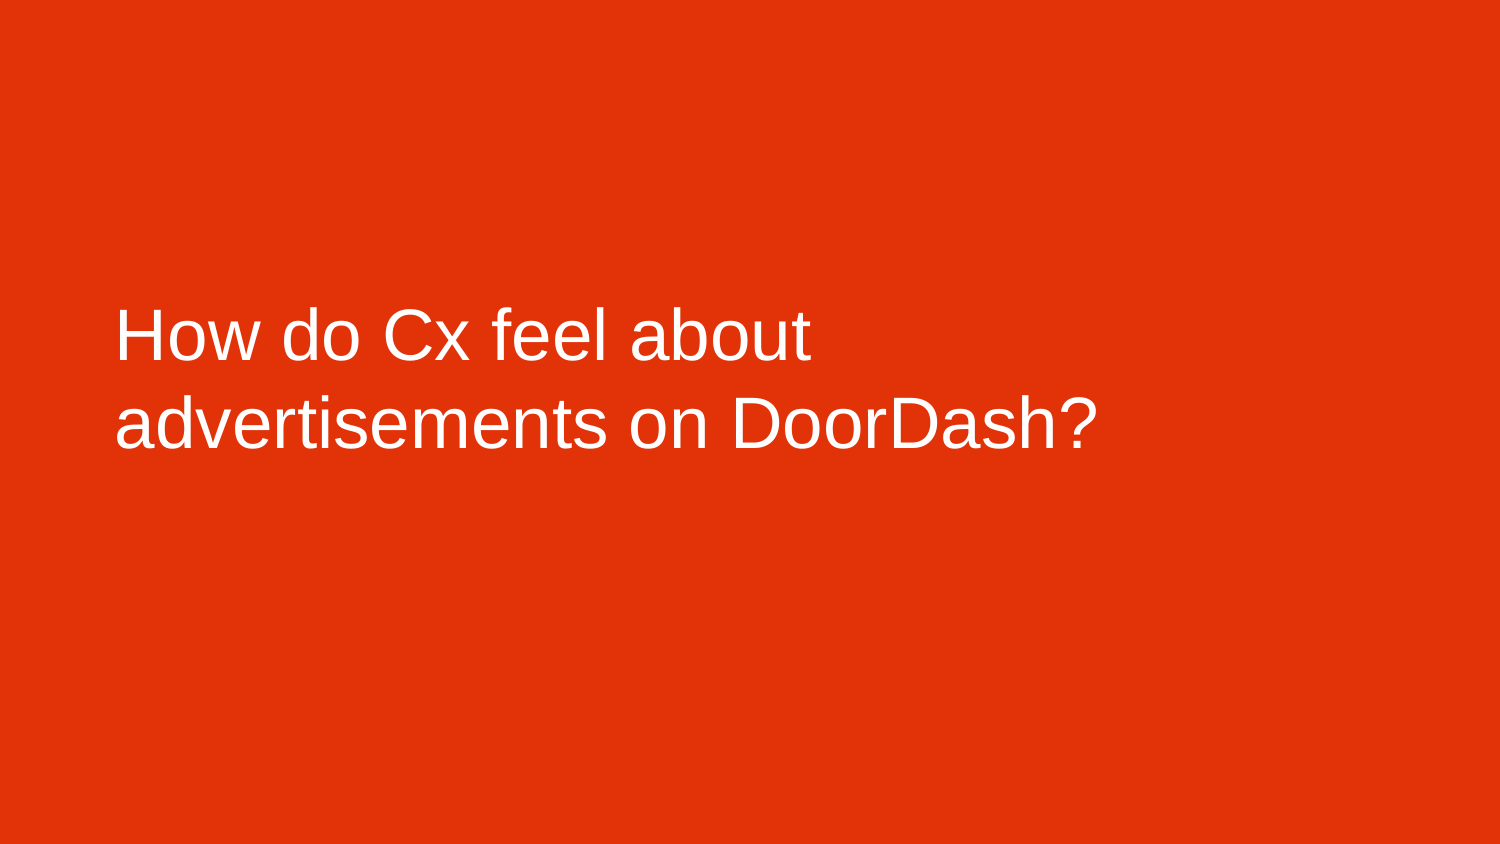

How do Cx feel about advertisements on DoorDash?